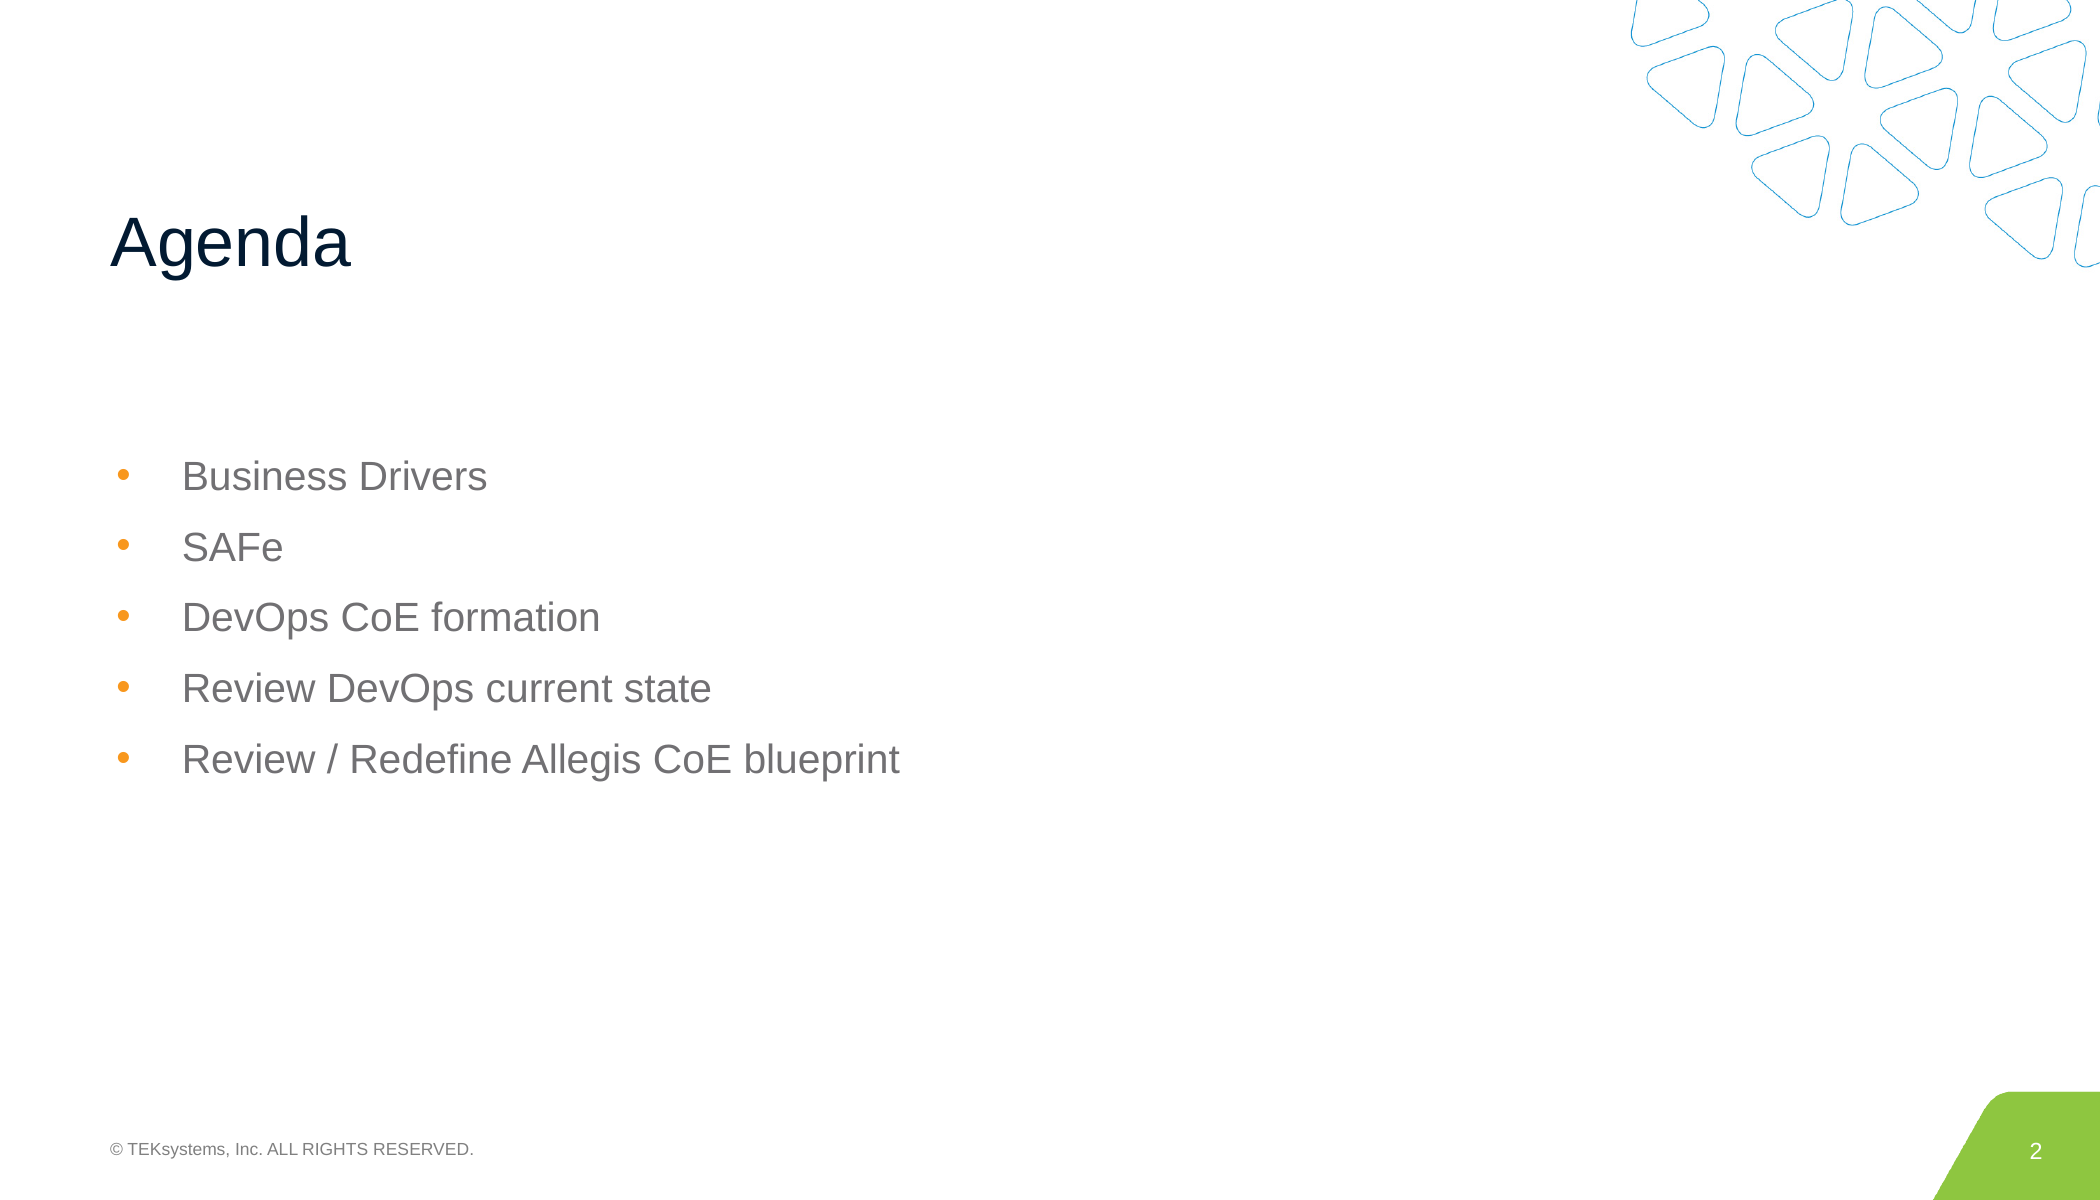

# Agenda
Business Drivers
SAFe
DevOps CoE formation
Review DevOps current state
Review / Redefine Allegis CoE blueprint

2